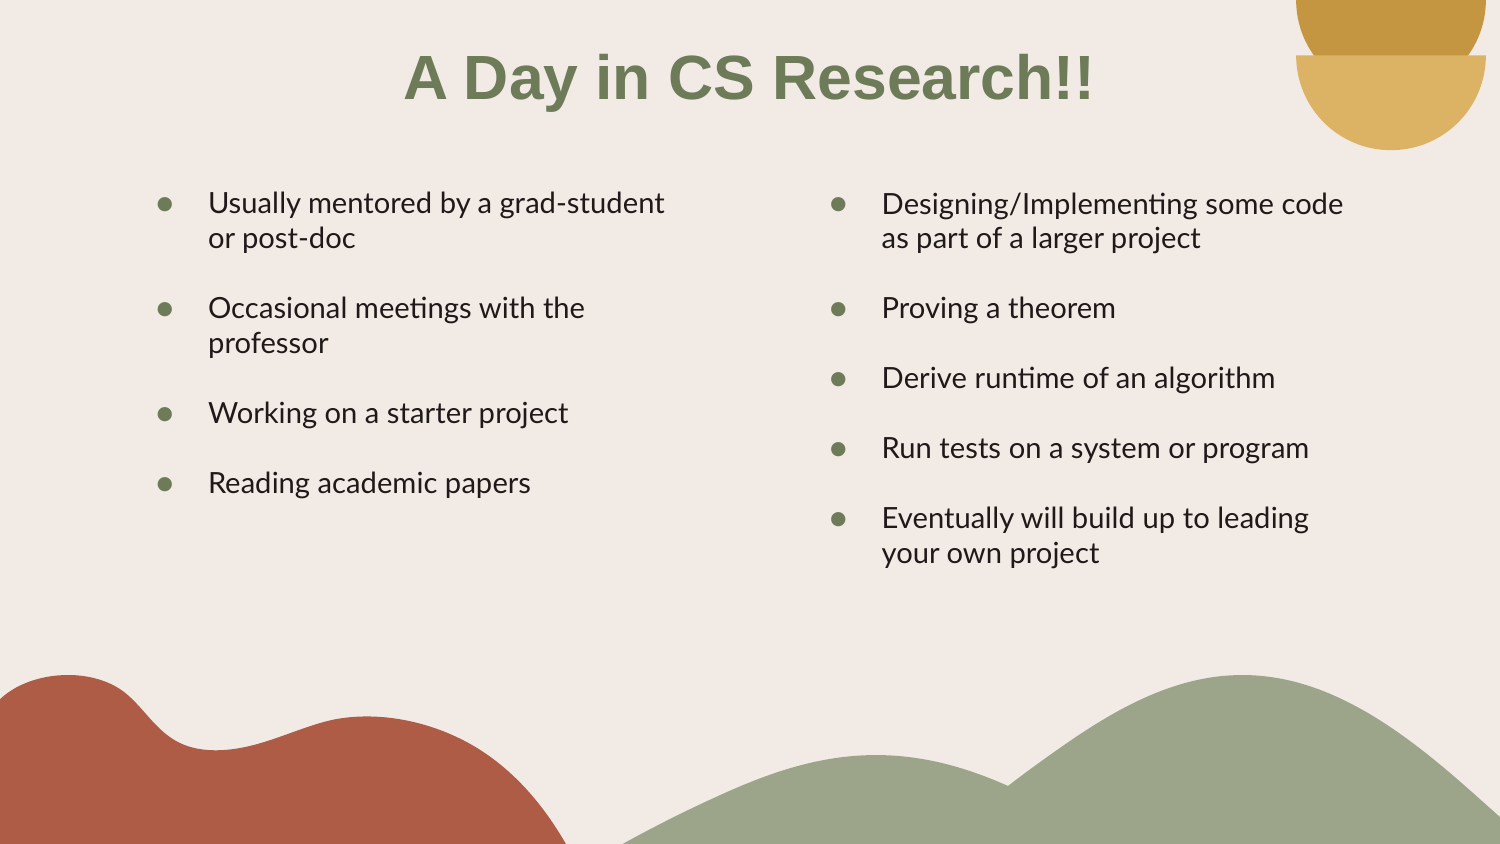

# A Day in CS Research!!
Usually mentored by a grad-student or post-doc

Occasional meetings with the professor

Working on a starter project

Reading academic papers

Designing/Implementing some code as part of a larger project

Proving a theorem

Derive runtime of an algorithm

Run tests on a system or program

Eventually will build up to leading your own project